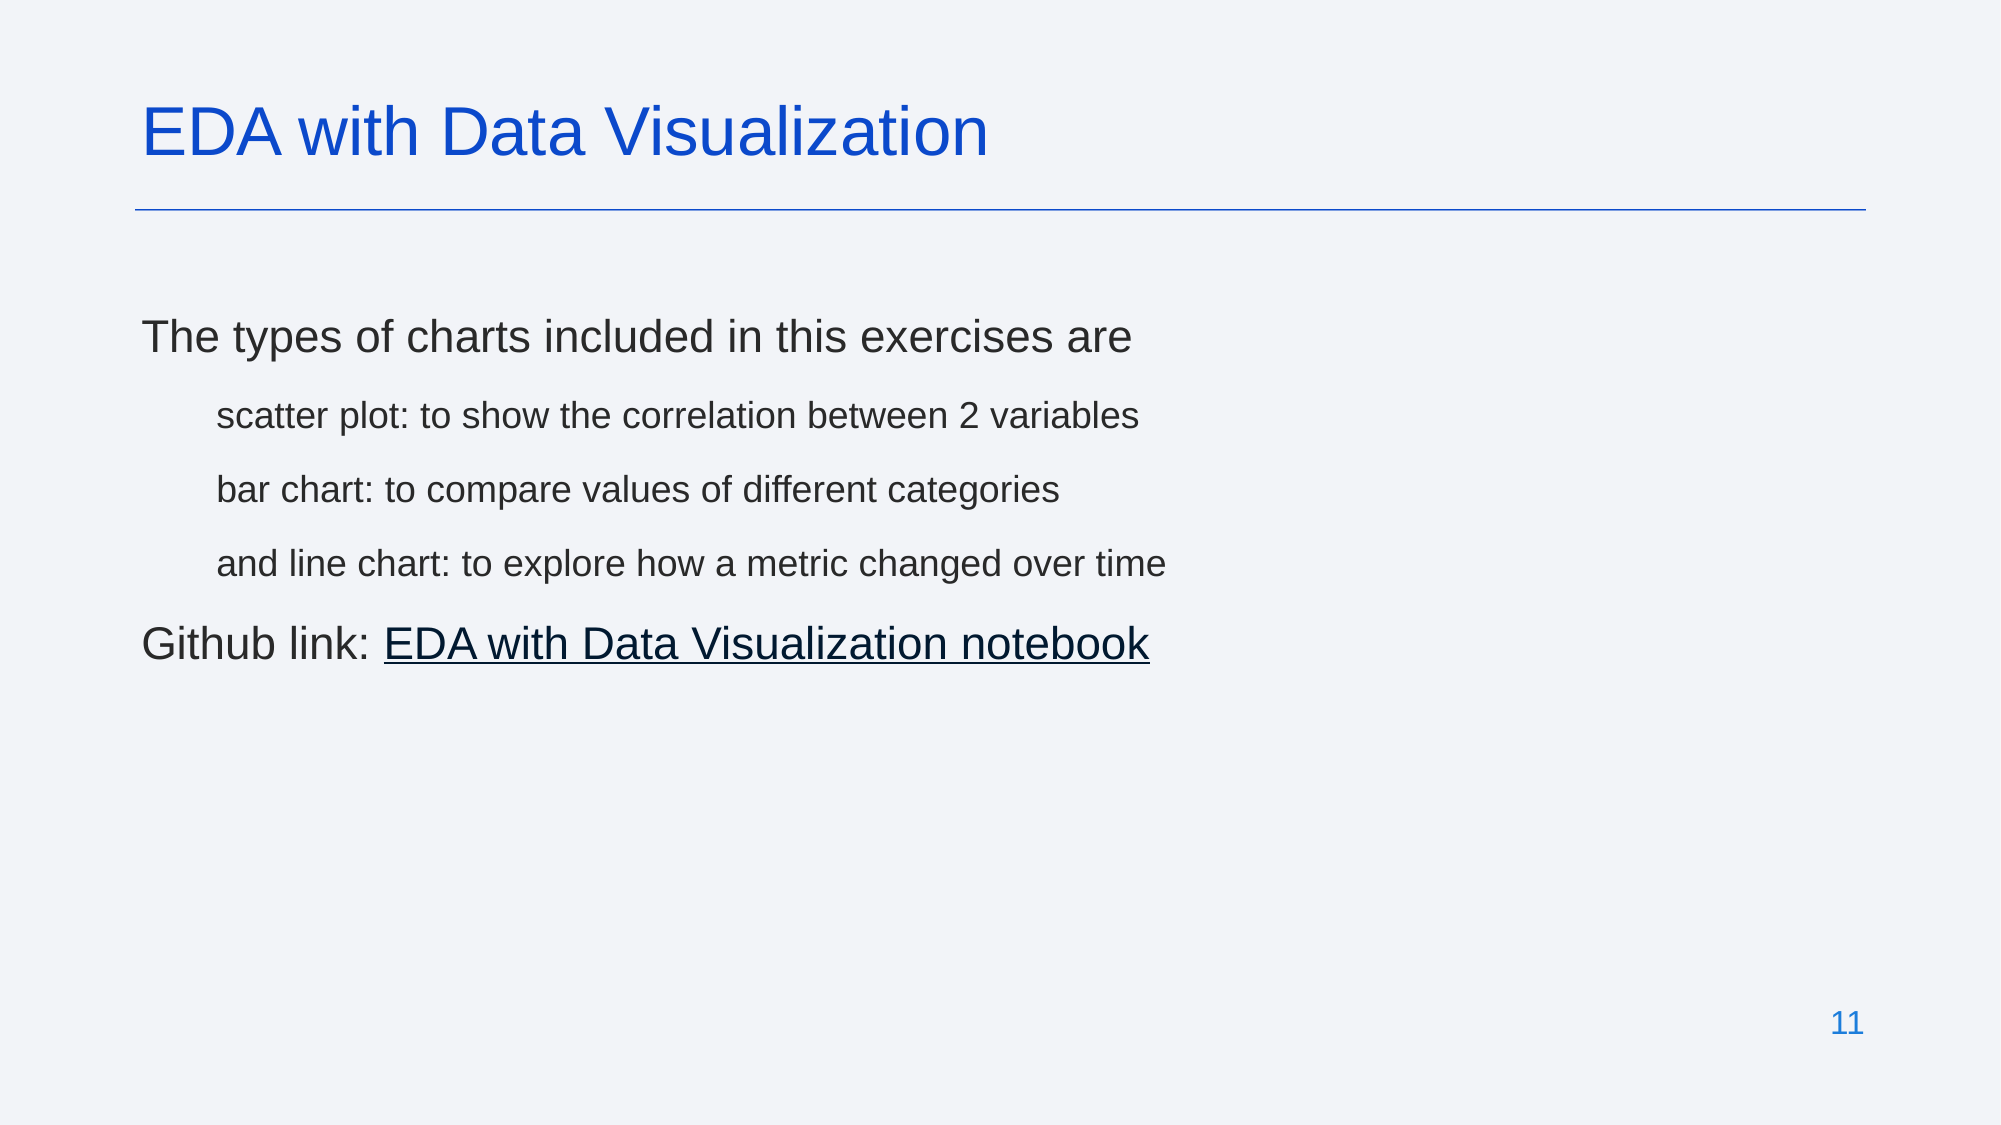

EDA with Data Visualization
The types of charts included in this exercises are
scatter plot: to show the correlation between 2 variables
bar chart: to compare values of different categories
and line chart: to explore how a metric changed over time
Github link: EDA with Data Visualization notebook
11